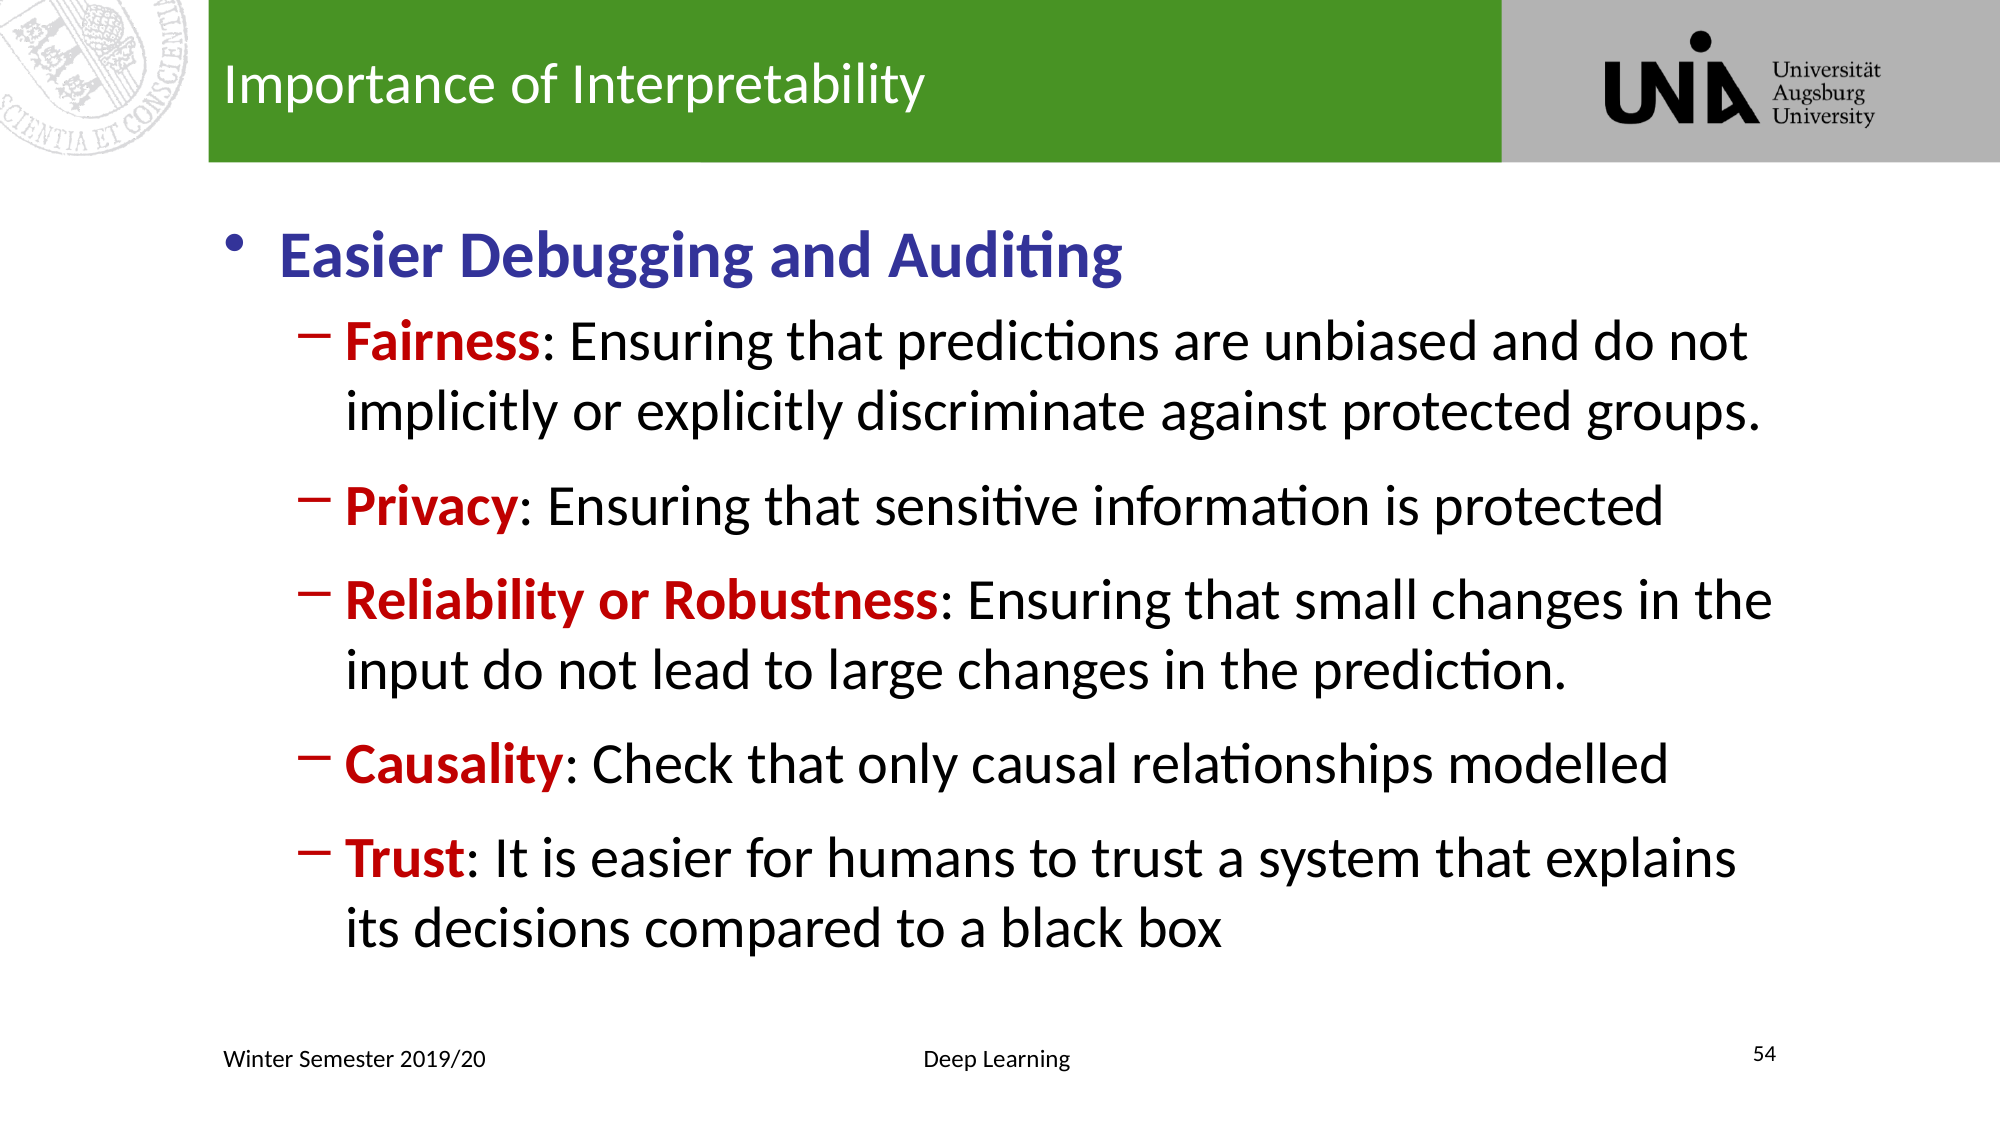

# Importance of Interpretability
Easier Debugging and Auditing
Fairness: Ensuring that predictions are unbiased and do not implicitly or explicitly discriminate against protected groups.
Privacy: Ensuring that sensitive information is protected
Reliability or Robustness: Ensuring that small changes in the input do not lead to large changes in the prediction.
Causality: Check that only causal relationships modelled
Trust: It is easier for humans to trust a system that explains its decisions compared to a black box

54